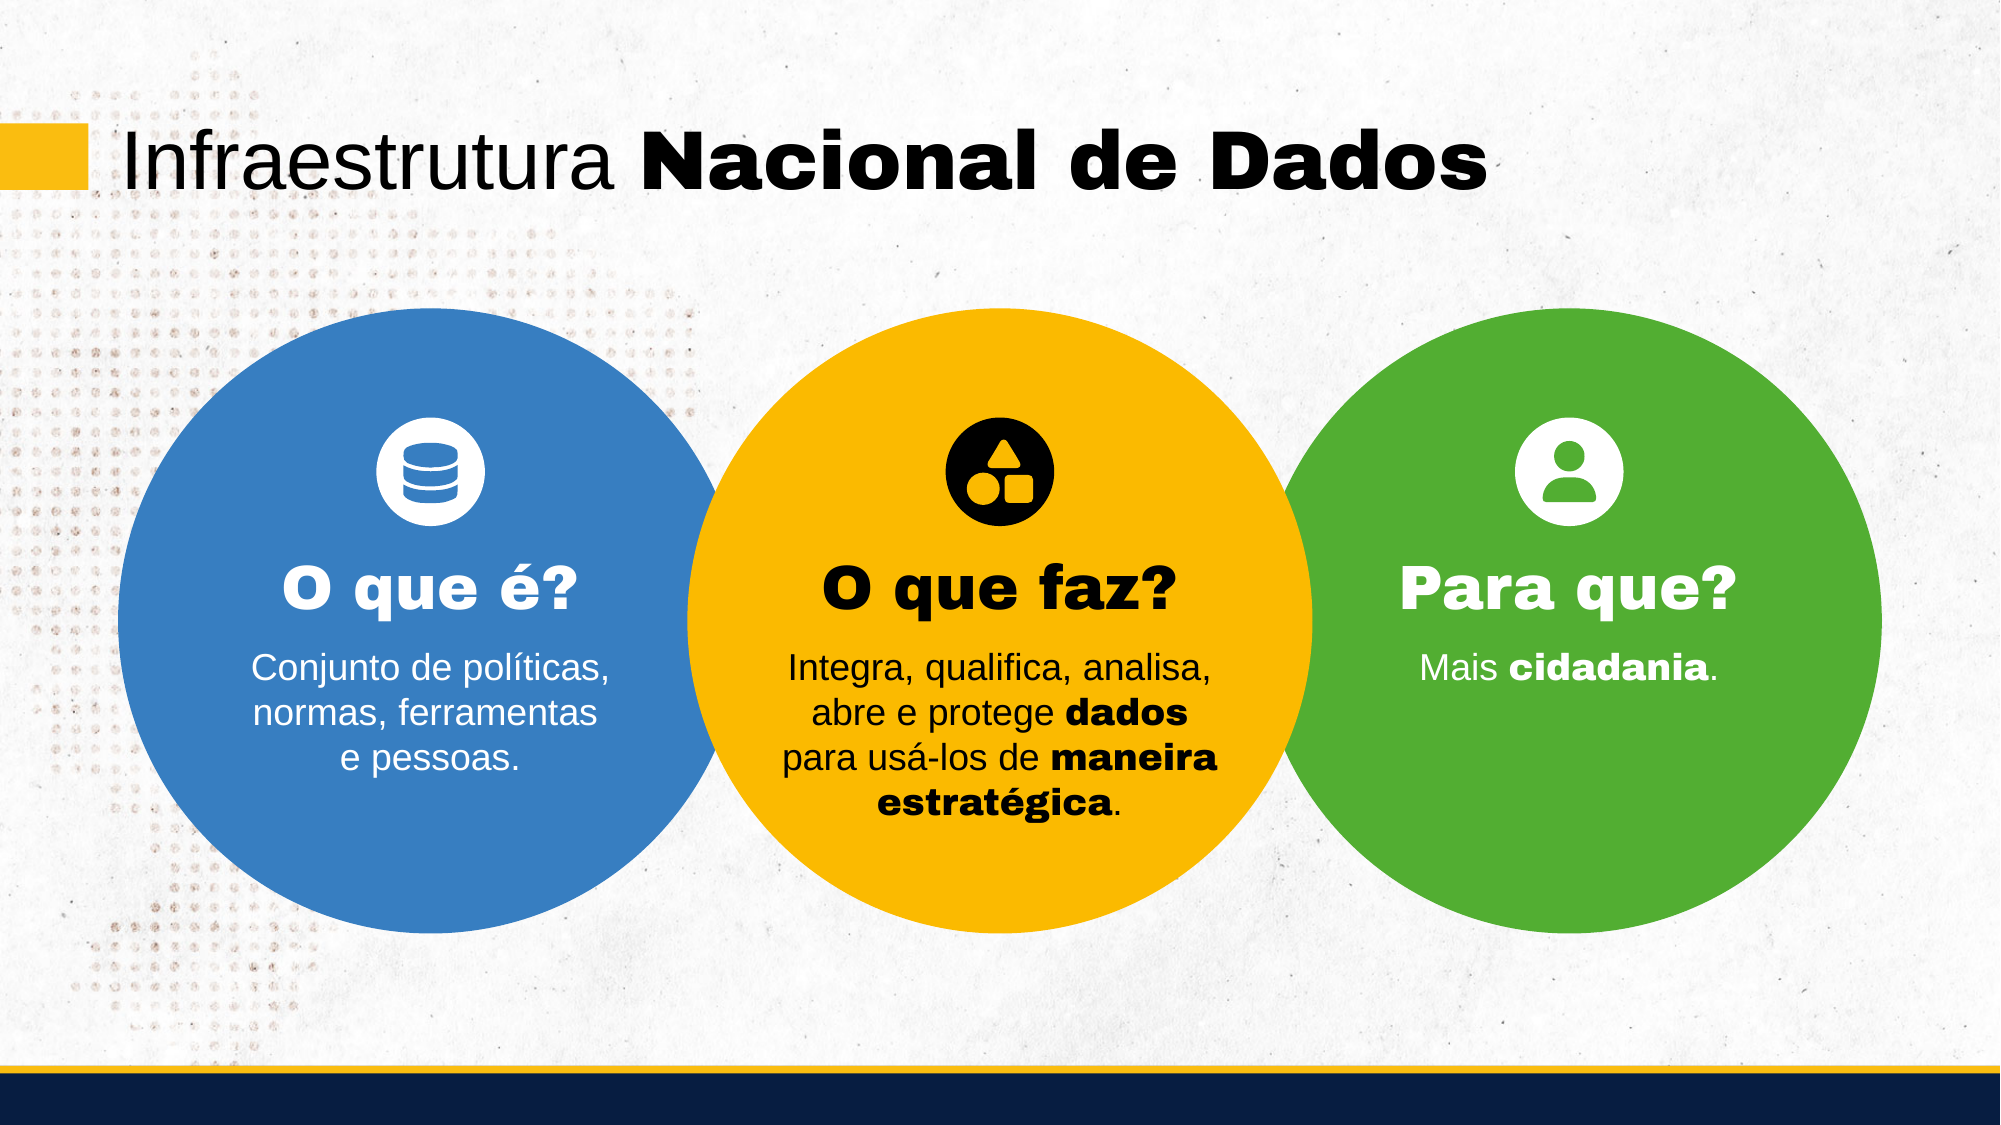

Infraestrutura Nacional de Dados
O que é?
Conjunto de políticas, normas, ferramentas
e pessoas.
O que faz?
Integra, qualifica, analisa, abre e protege dados para usá-los de maneira estratégica.
Para que?
Mais cidadania.